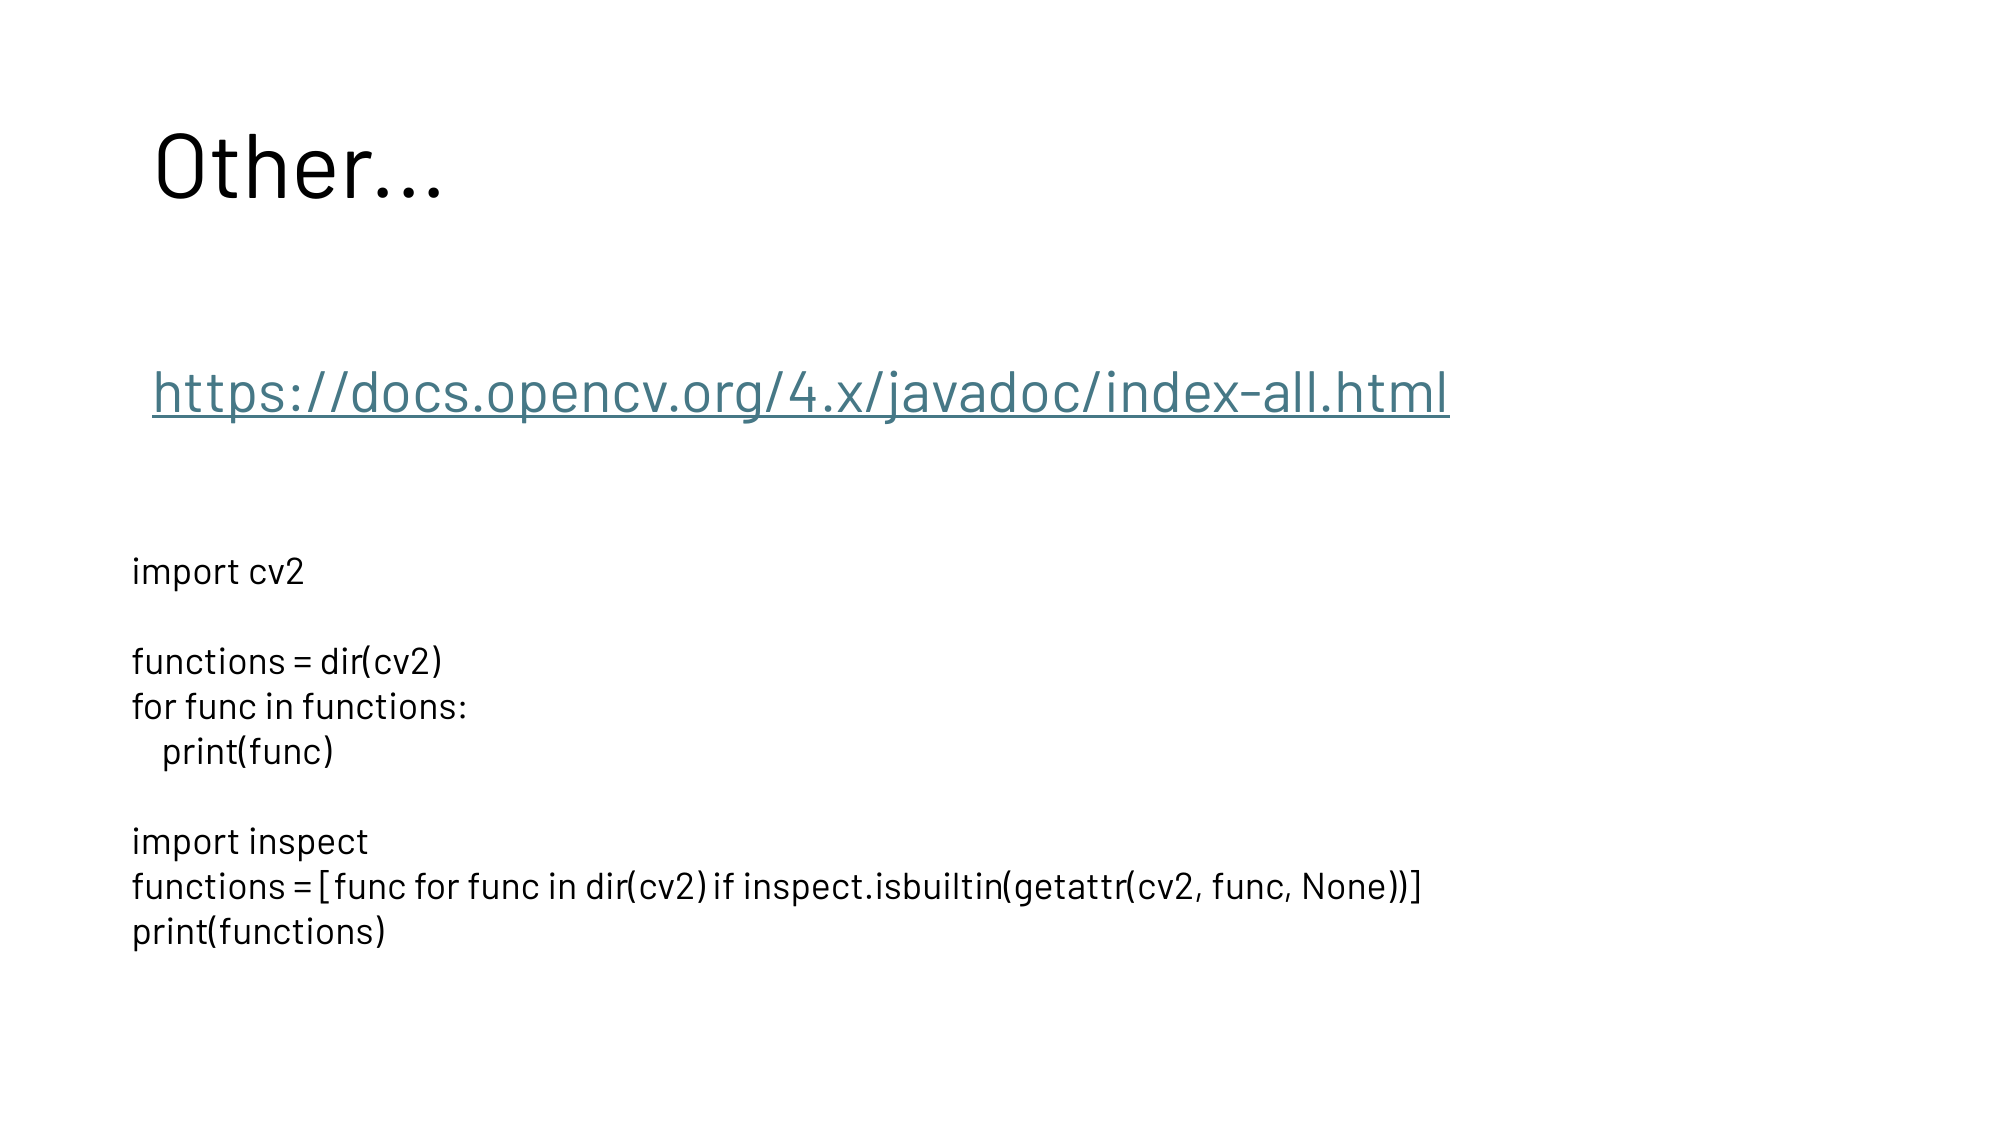

# Other...
https://docs.opencv.org/4.x/javadoc/index-all.html

import cv2

functions = dir(cv2)
for func in functions:
    print(func)

import inspect
functions = [func for func in dir(cv2) if inspect.isbuiltin(getattr(cv2, func, None))]
print(functions)